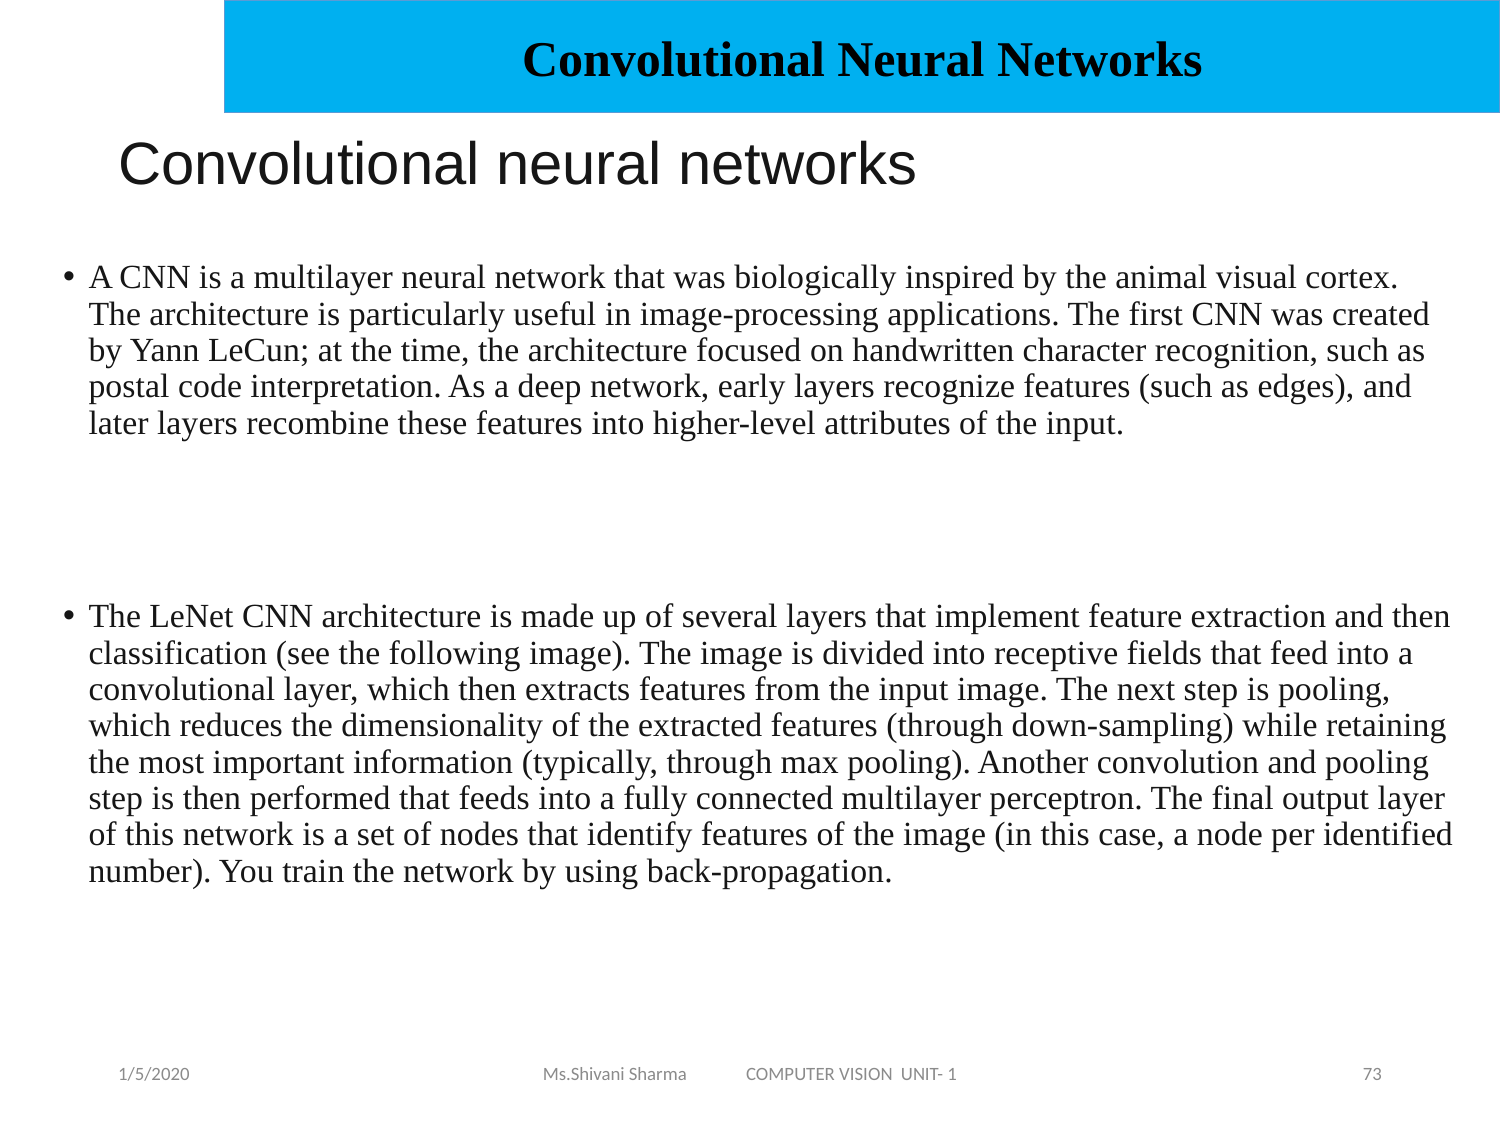

Convolutional Neural Networks
# Convolutional neural networks

A CNN is a multilayer neural network that was biologically inspired by the animal visual cortex. The architecture is particularly useful in image-processing applications. The first CNN was created by Yann LeCun; at the time, the architecture focused on handwritten character recognition, such as postal code interpretation. As a deep network, early layers recognize features (such as edges), and later layers recombine these features into higher-level attributes of the input.

The LeNet CNN architecture is made up of several layers that implement feature extraction and then classification (see the following image). The image is divided into receptive fields that feed into a convolutional layer, which then extracts features from the input image. The next step is pooling, which reduces the dimensionality of the extracted features (through down-sampling) while retaining the most important information (typically, through max pooling). Another convolution and pooling step is then performed that feeds into a fully connected multilayer perceptron. The final output layer of this network is a set of nodes that identify features of the image (in this case, a node per identified number). You train the network by using back-propagation.

1/5/2020
Ms.Shivani Sharma              COMPUTER VISION  UNIT- 1
73